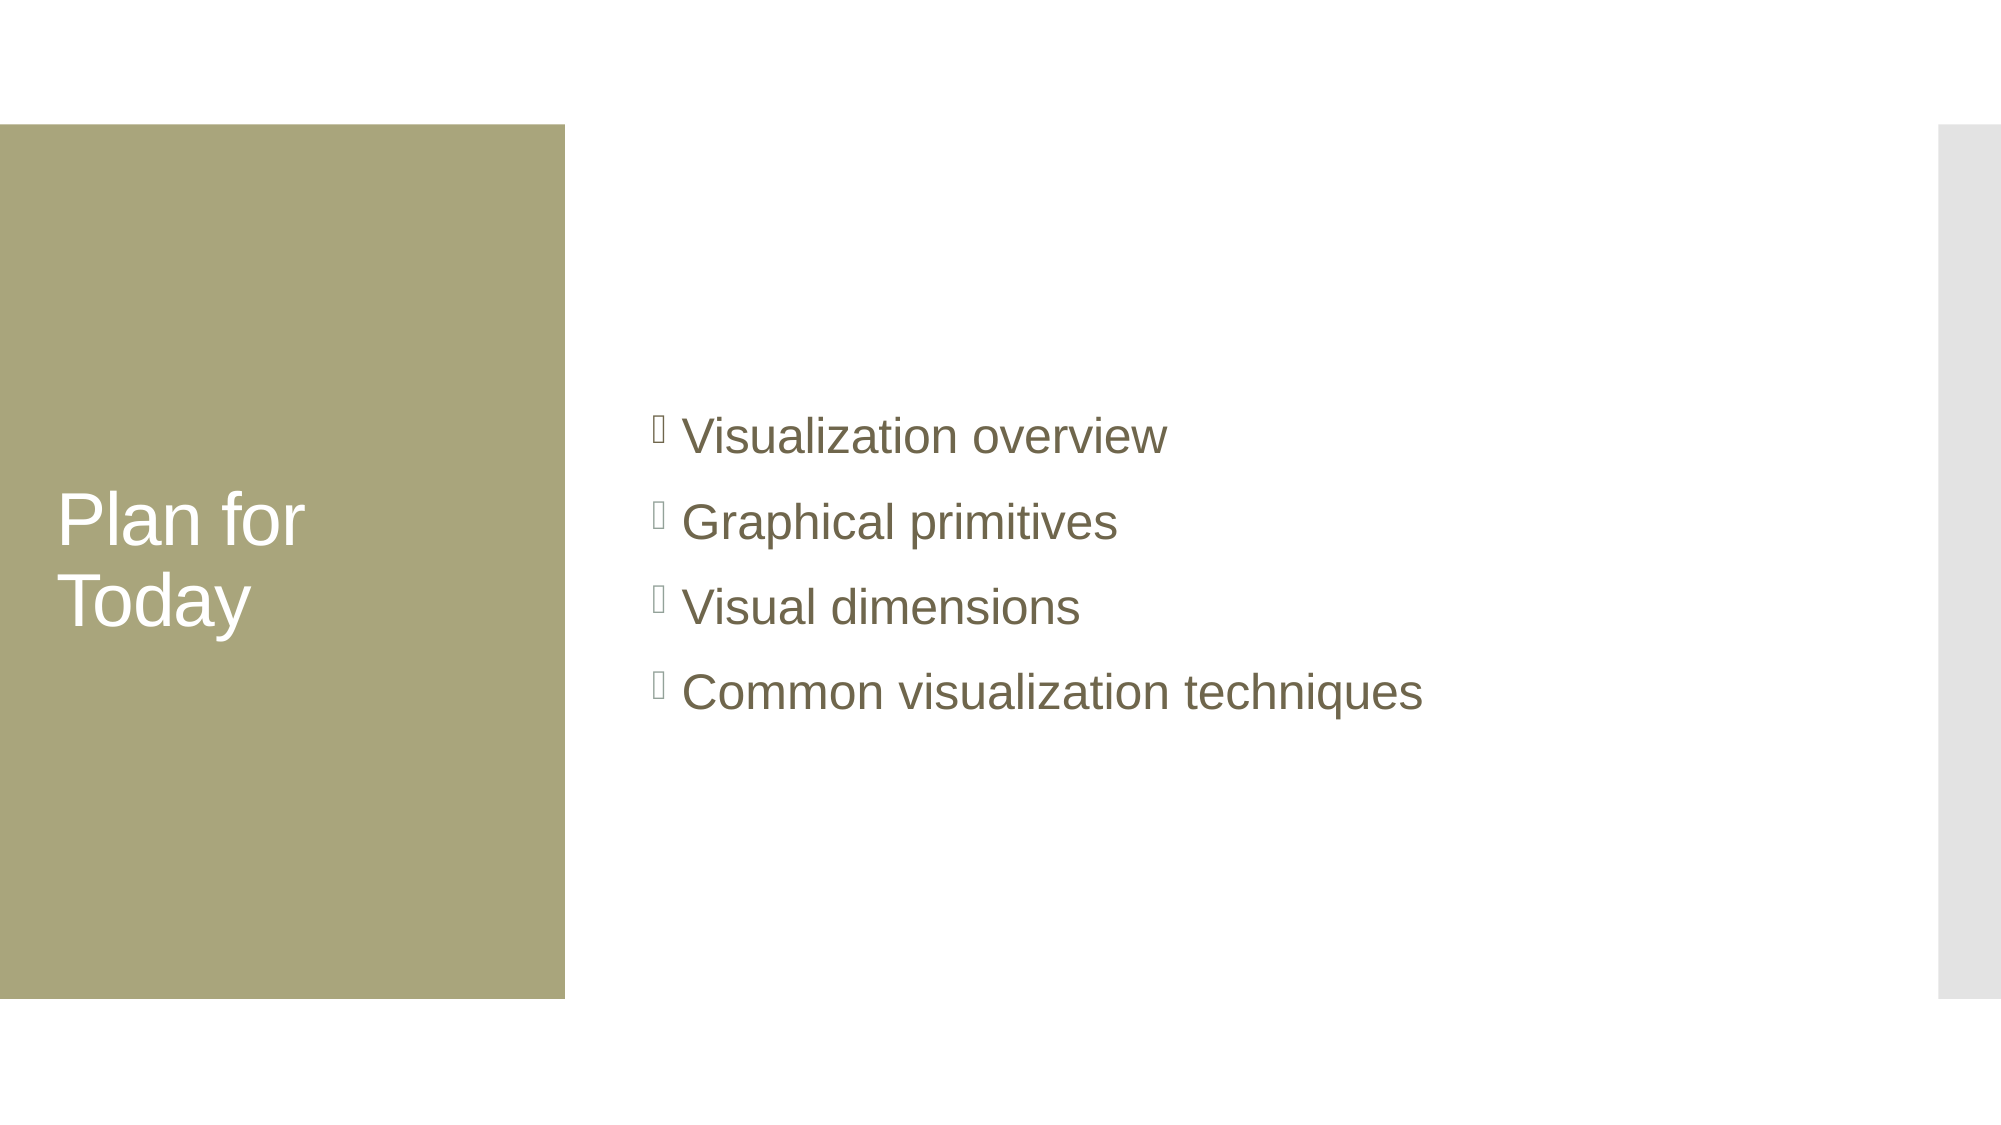

Visualization overview
Graphical primitives
Visual dimensions
Common visualization techniques
# Plan for Today